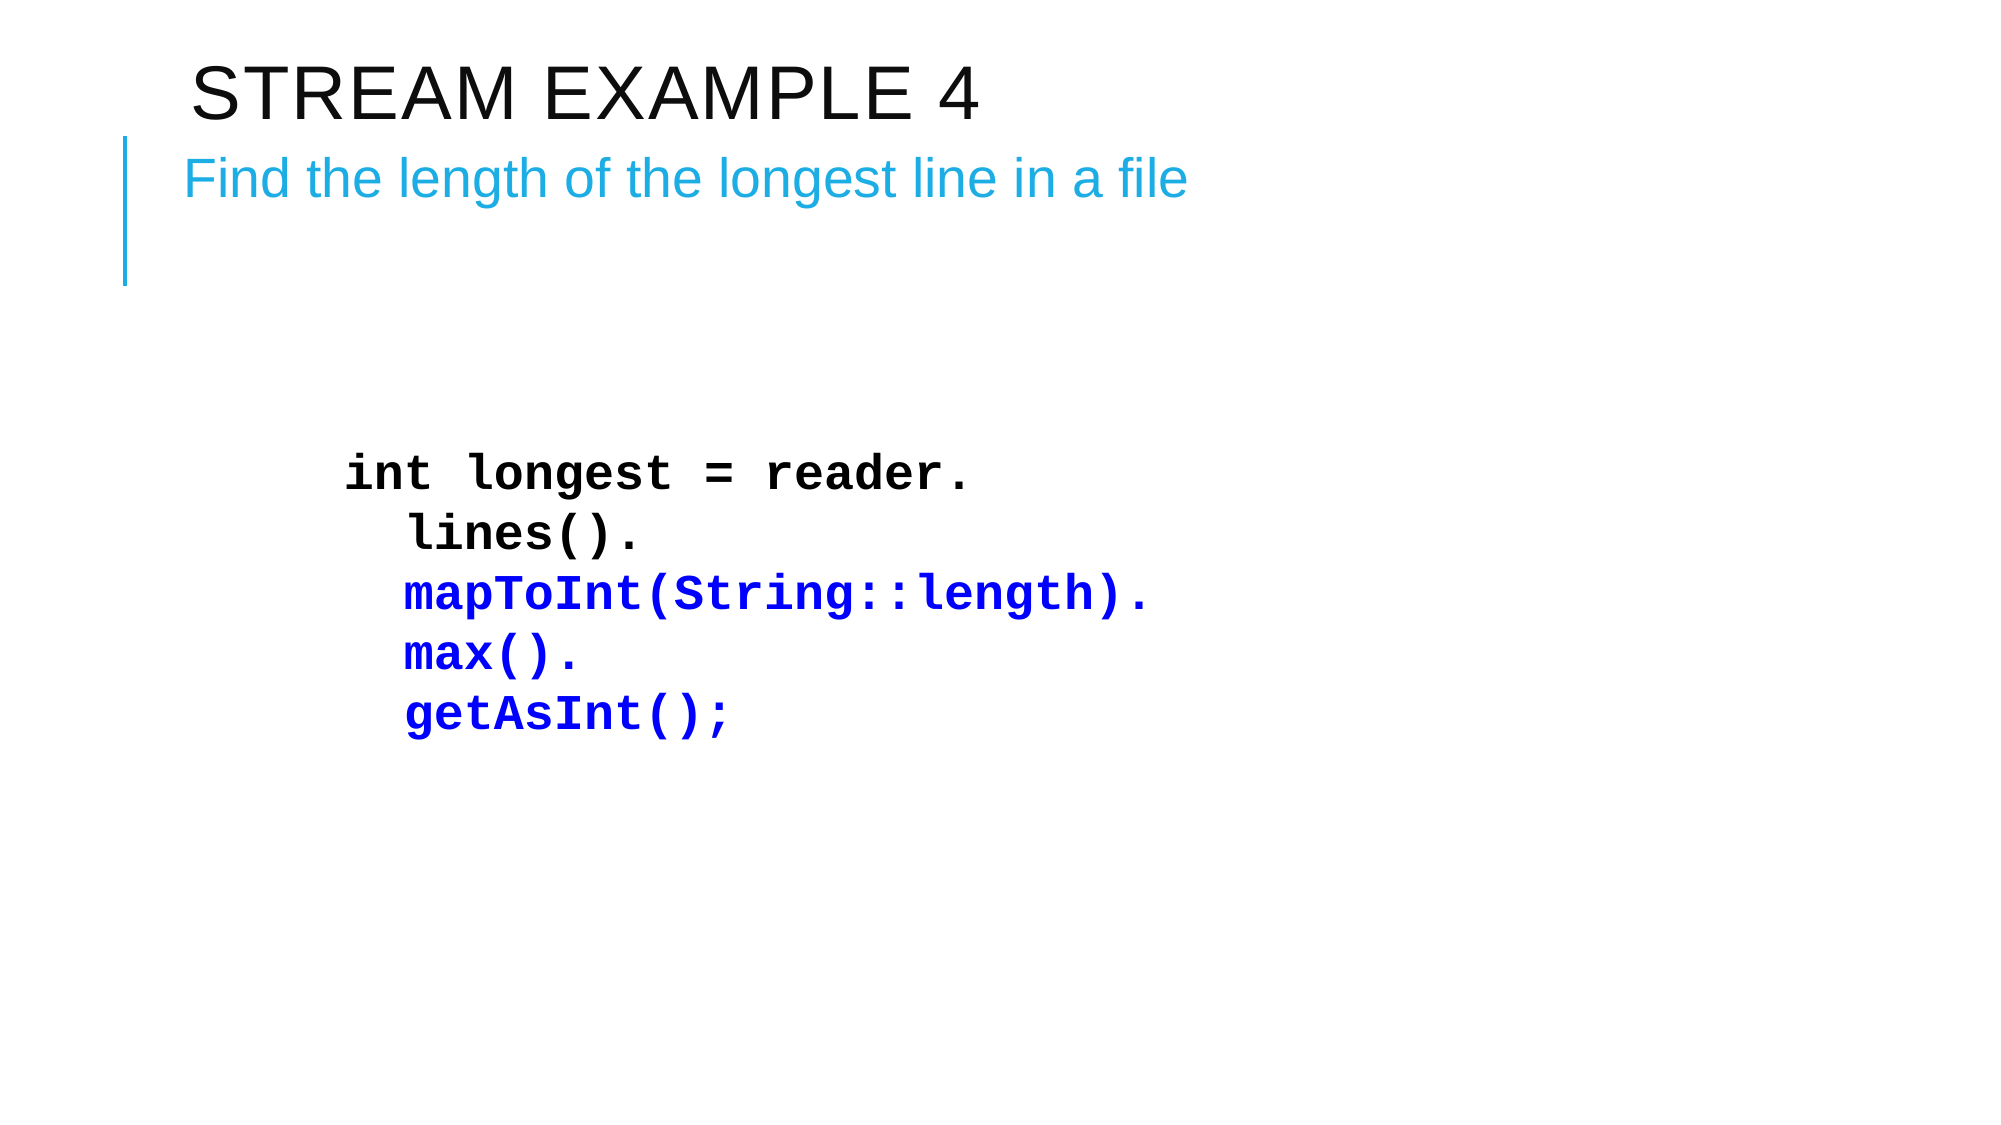

# Stream Example 4
Find the length of the longest line in a file
int longest = reader.
  lines().
  mapToInt(String::length).
  max().
  getAsInt();